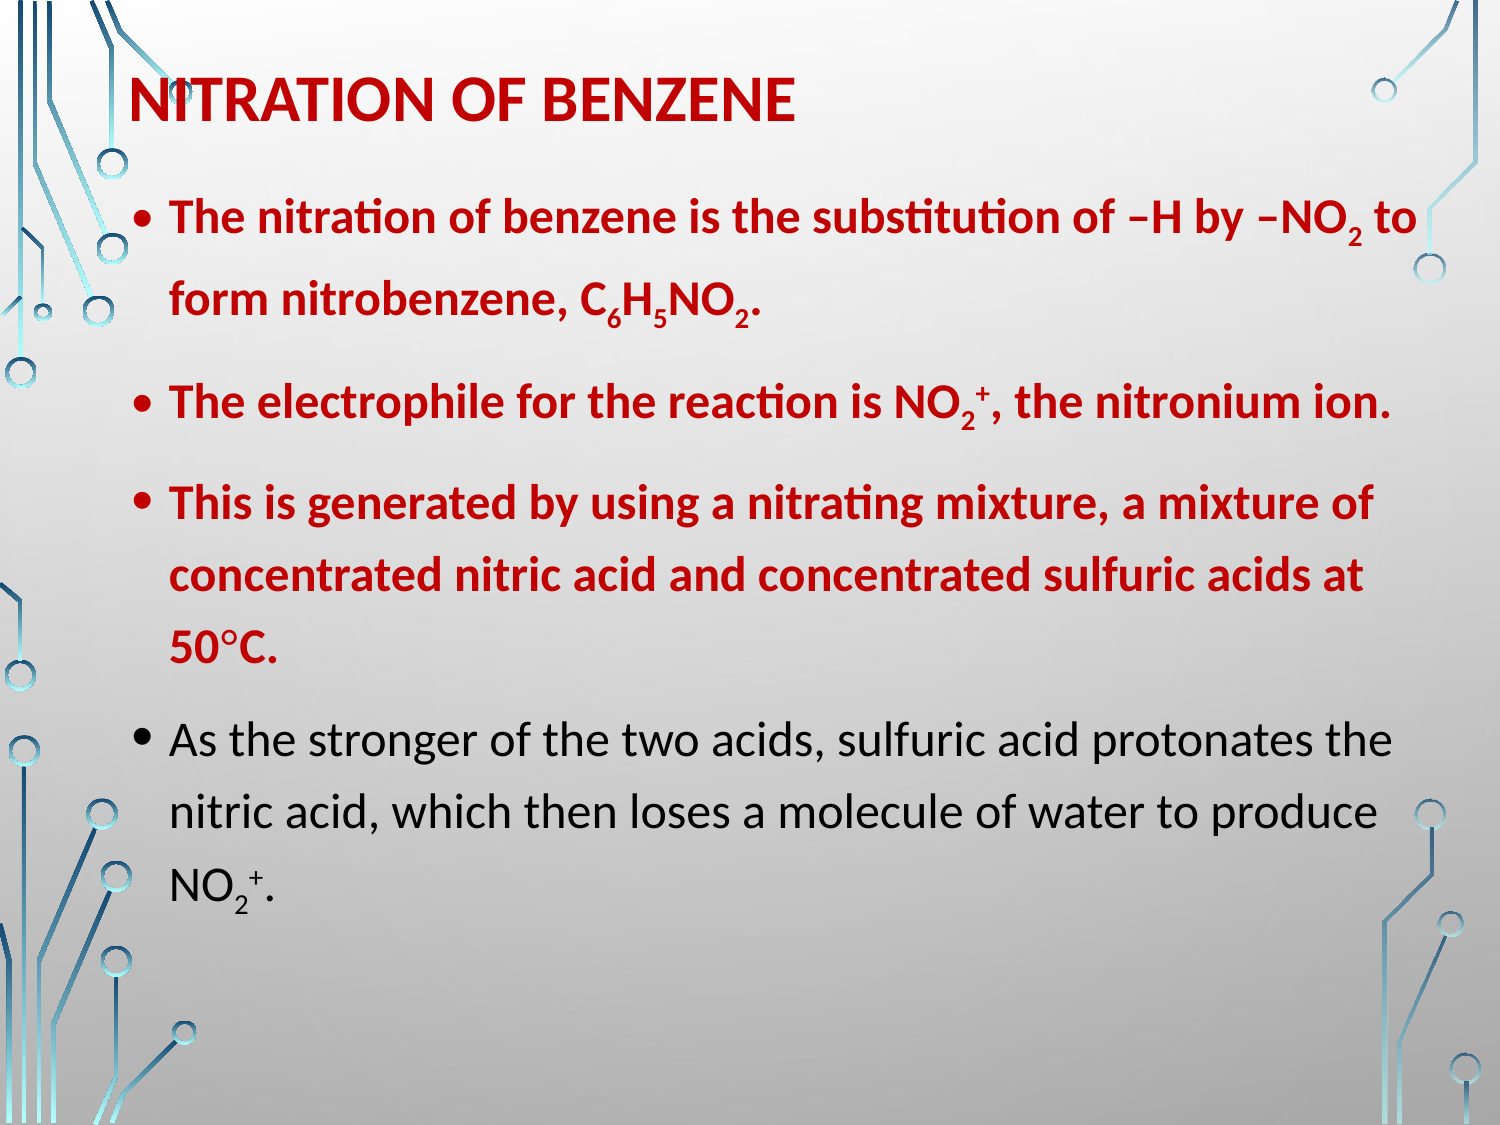

# Nitration of benzene
The nitration of benzene is the substitution of –H by –NO2 to form nitrobenzene, C6H5NO2.
The electrophile for the reaction is NO2+, the nitronium ion.
This is generated by using a nitrating mixture, a mixture of concentrated nitric acid and concentrated sulfuric acids at 50°C.
As the stronger of the two acids, sulfuric acid protonates the nitric acid, which then loses a molecule of water to produce NO2+.